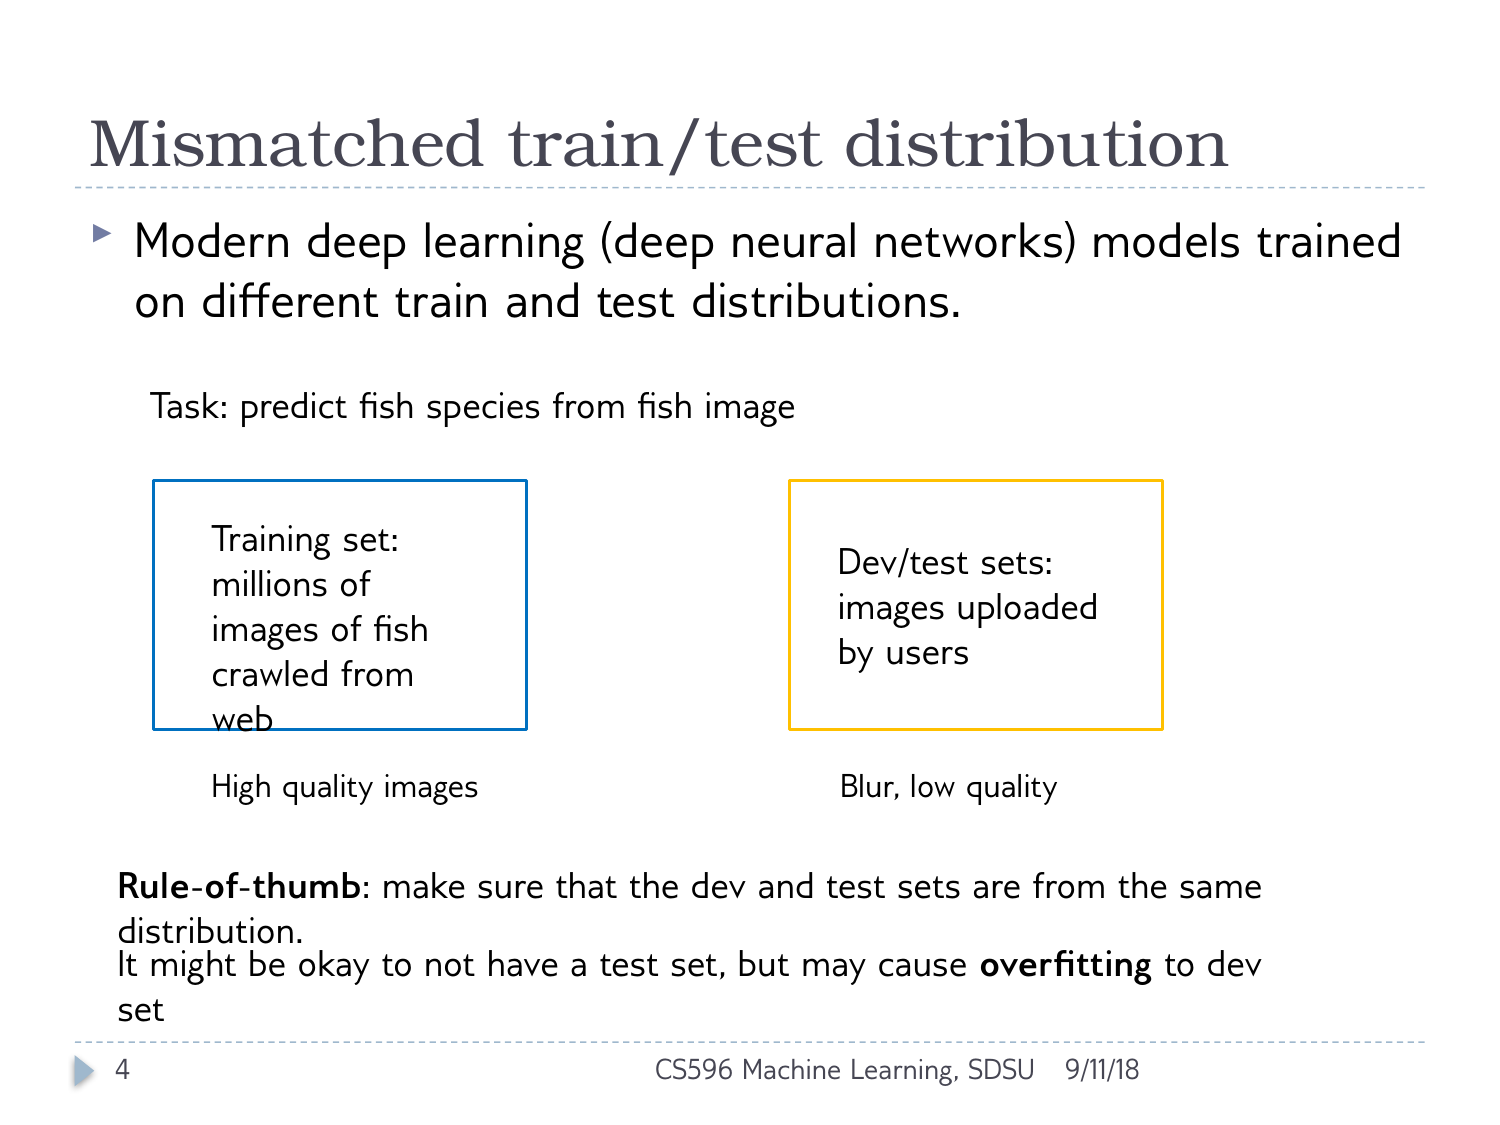

# Mismatched train/test distribution
Modern deep learning (deep neural networks) models trained on different train and test distributions.
Task: predict fish species from fish image

Training set: millions of images of fish crawled from web

Dev/test sets: images uploaded by users
High quality images
Blur, low quality
Rule-of-thumb: make sure that the dev and test sets are from the same distribution.
It might be okay to not have a test set, but may cause overfitting to dev set
4
CS596 Machine Learning, SDSU
9/11/18